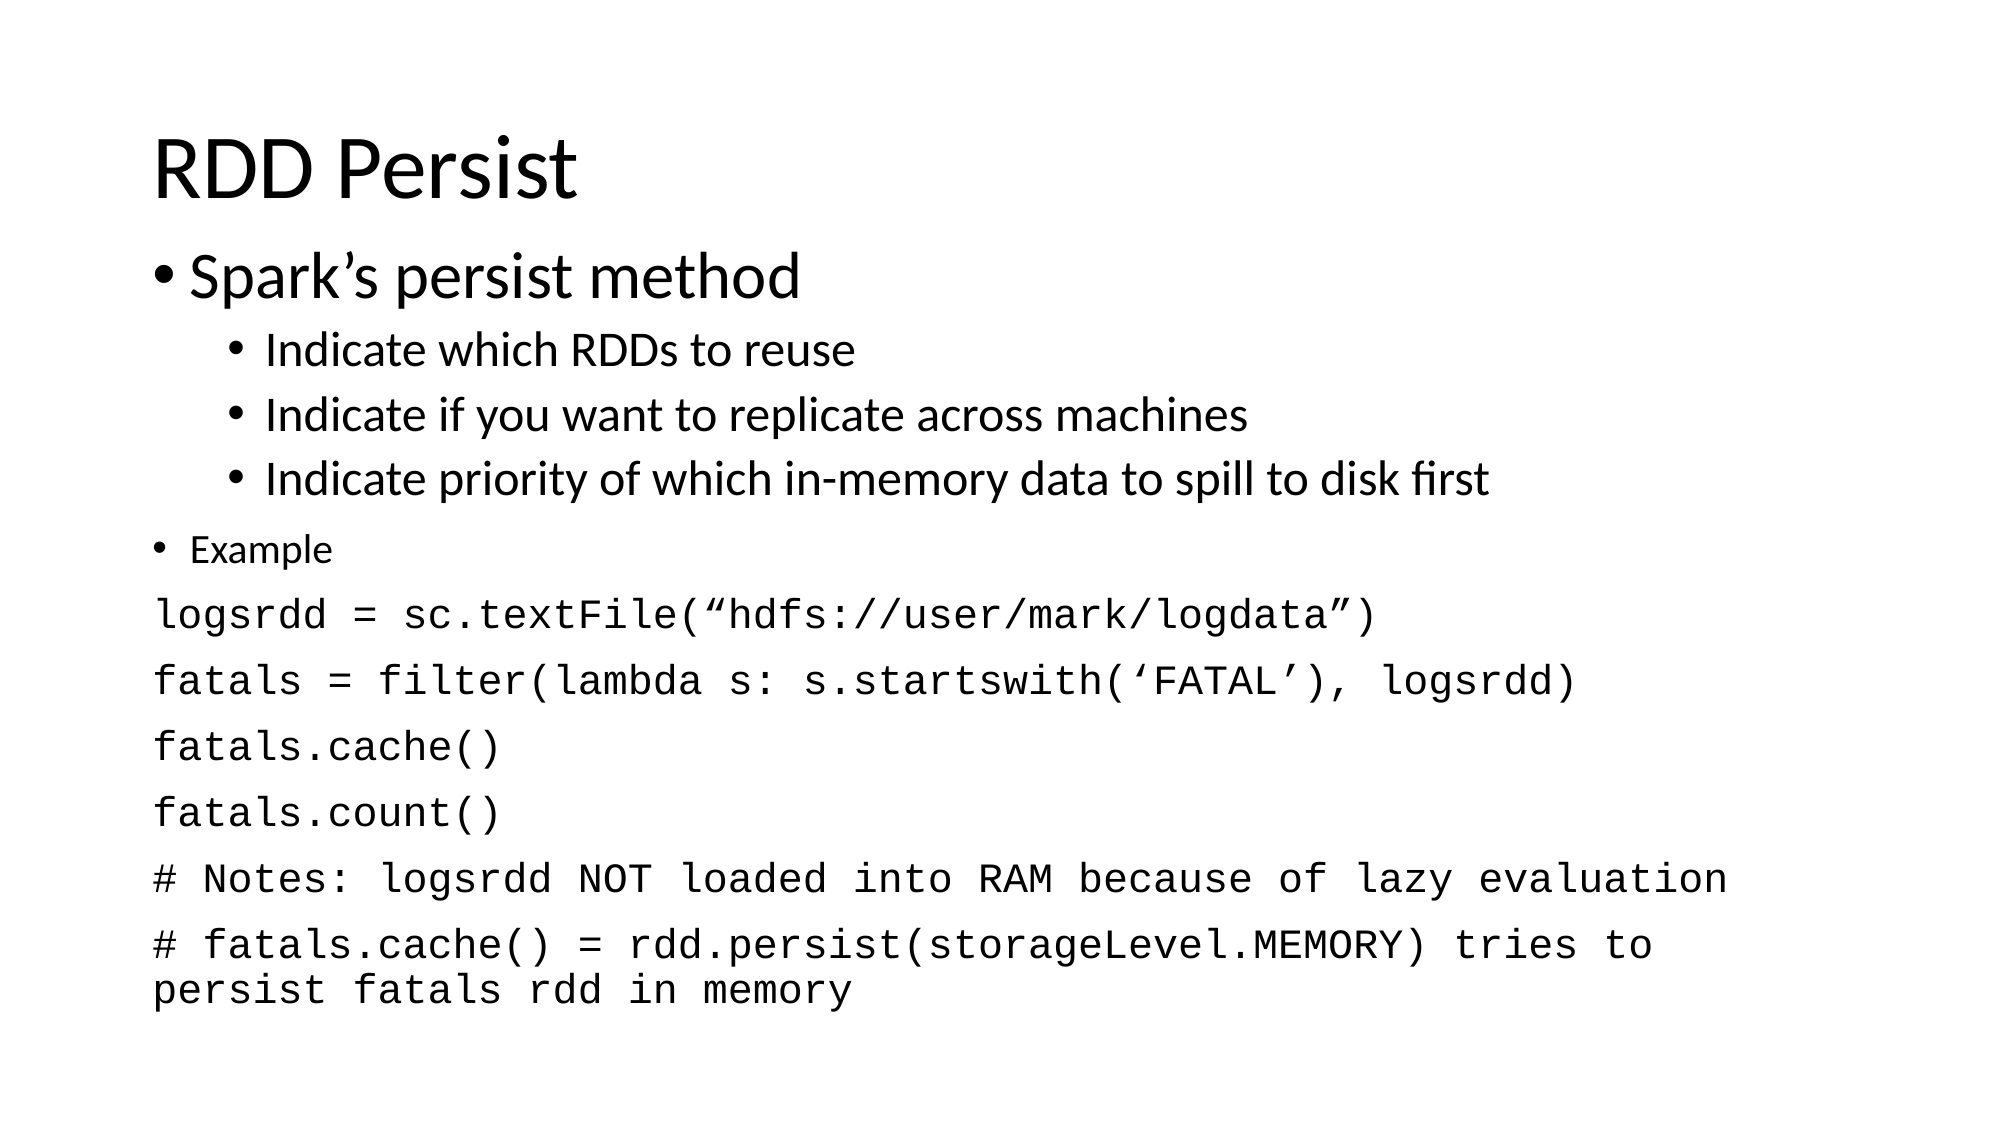

# RDD Persist
Spark’s persist method
Indicate which RDDs to reuse
Indicate if you want to replicate across machines
Indicate priority of which in-memory data to spill to disk first
Example
logsrdd = sc.textFile(“hdfs://user/mark/logdata”)
fatals = filter(lambda s: s.startswith(‘FATAL’), logsrdd)
fatals.cache()
fatals.count()
# Notes: logsrdd NOT loaded into RAM because of lazy evaluation
# fatals.cache() = rdd.persist(storageLevel.MEMORY) tries to persist fatals rdd in memory